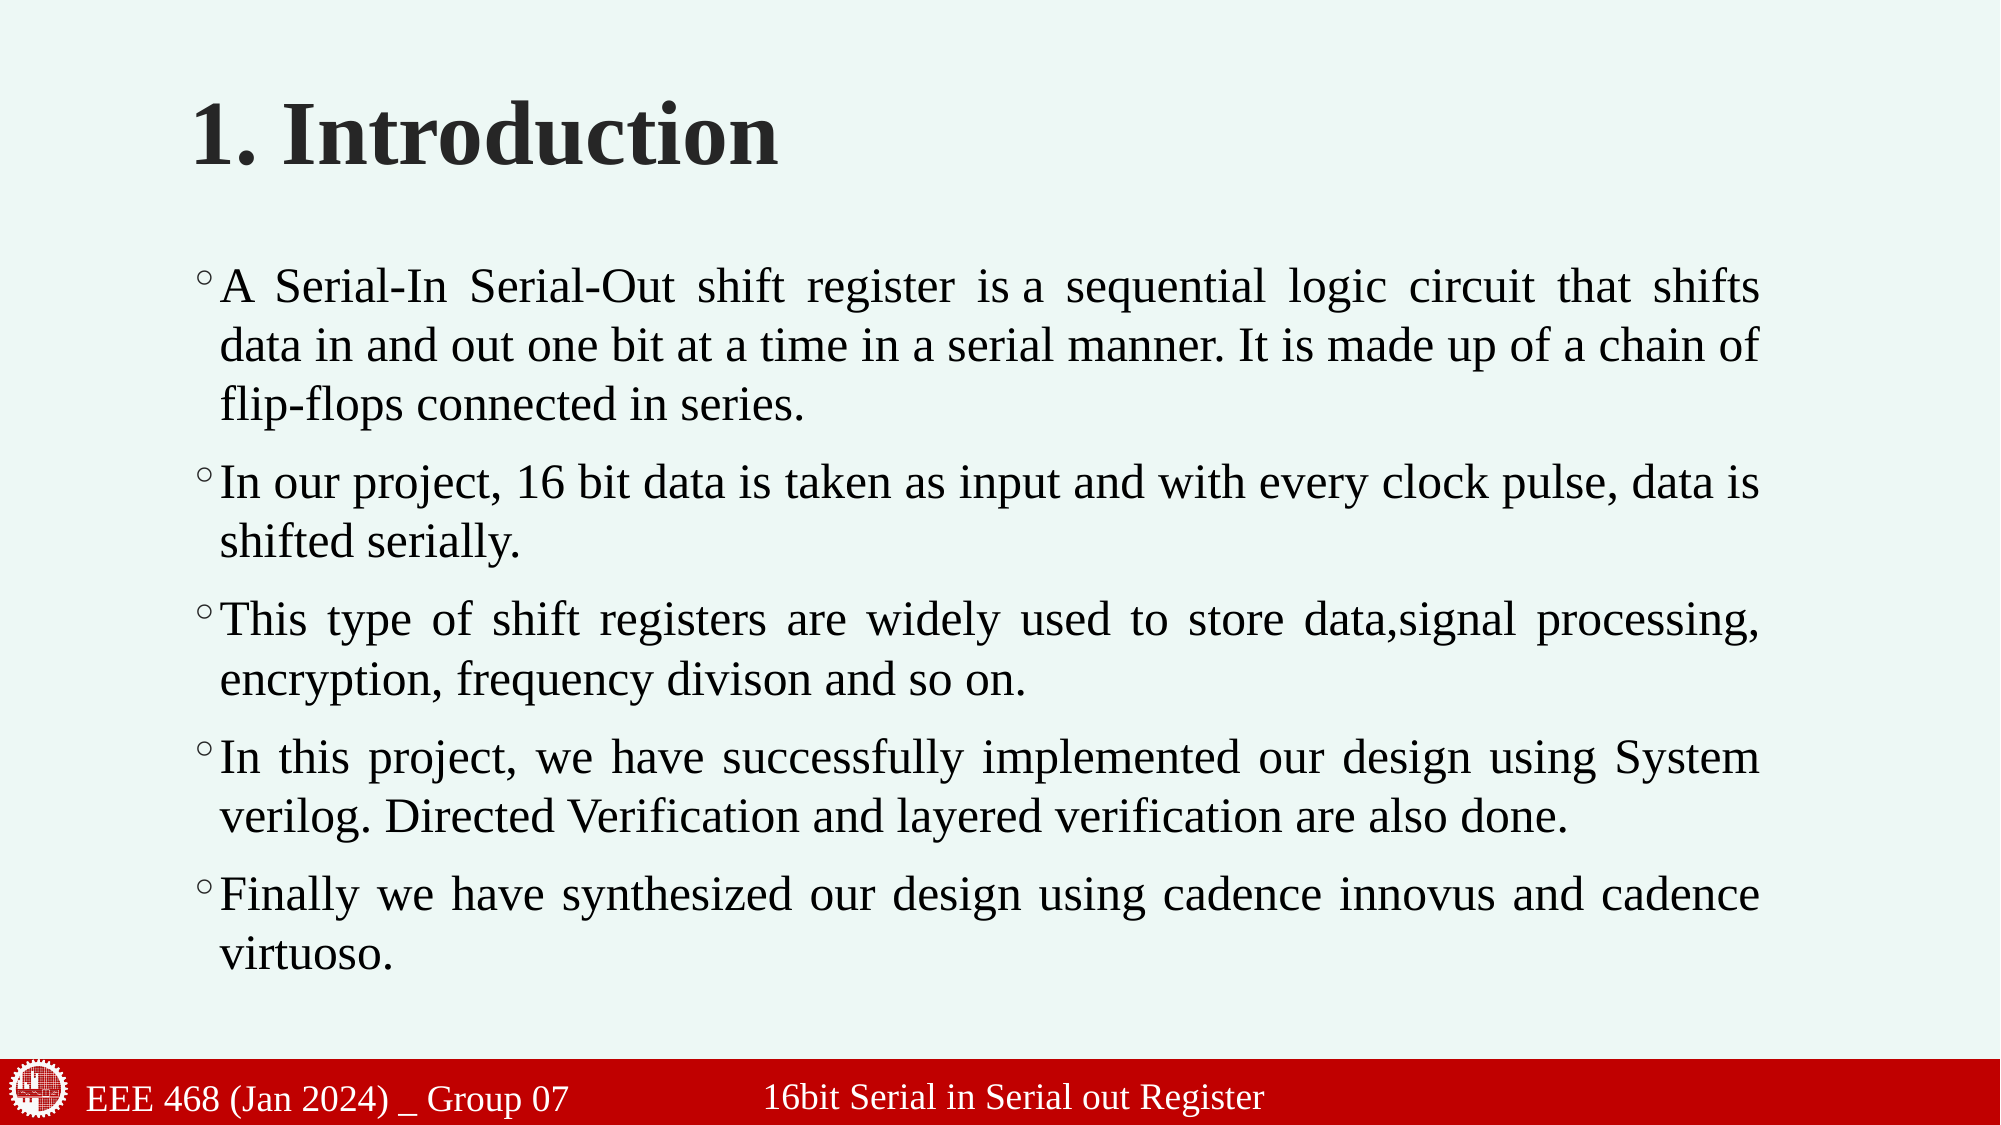

# 1. Introduction
A Serial-In Serial-Out shift register is a sequential logic circuit that shifts data in and out one bit at a time in a serial manner. It is made up of a chain of flip-flops connected in series.
In our project, 16 bit data is taken as input and with every clock pulse, data is shifted serially.
This type of shift registers are widely used to store data,signal processing, encryption, frequency divison and so on.
In this project, we have successfully implemented our design using System verilog. Directed Verification and layered verification are also done.
Finally we have synthesized our design using cadence innovus and cadence virtuoso.

16bit Serial in Serial out Register

EEE 468 (Jan 2024) _ Group 07

3